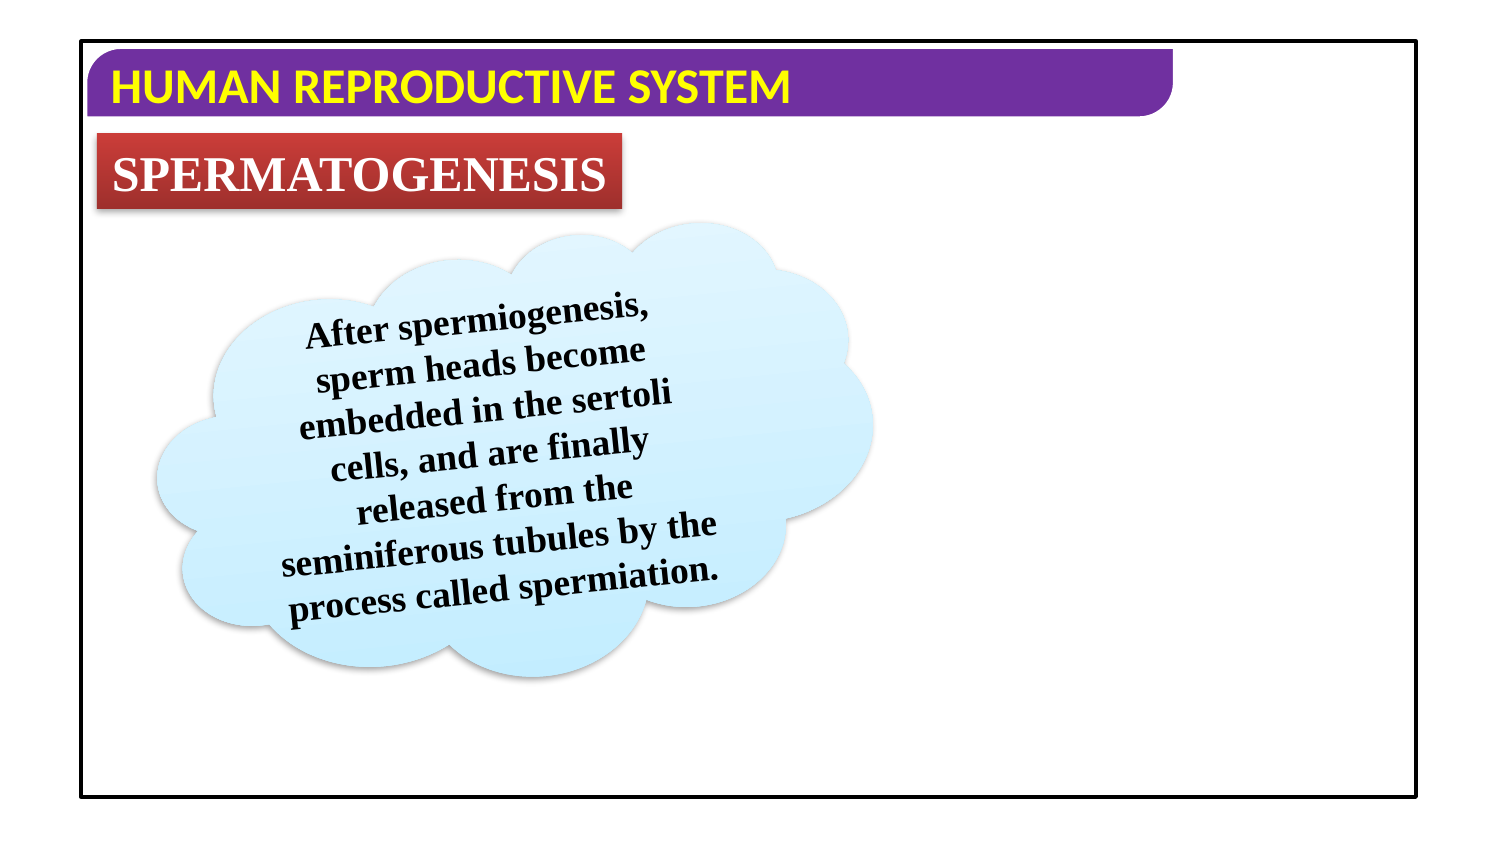

SPERMATOGENESIS
After spermiogenesis, sperm heads become embedded in the sertoli cells, and are finally released from the seminiferous tubules by the process called spermiation.